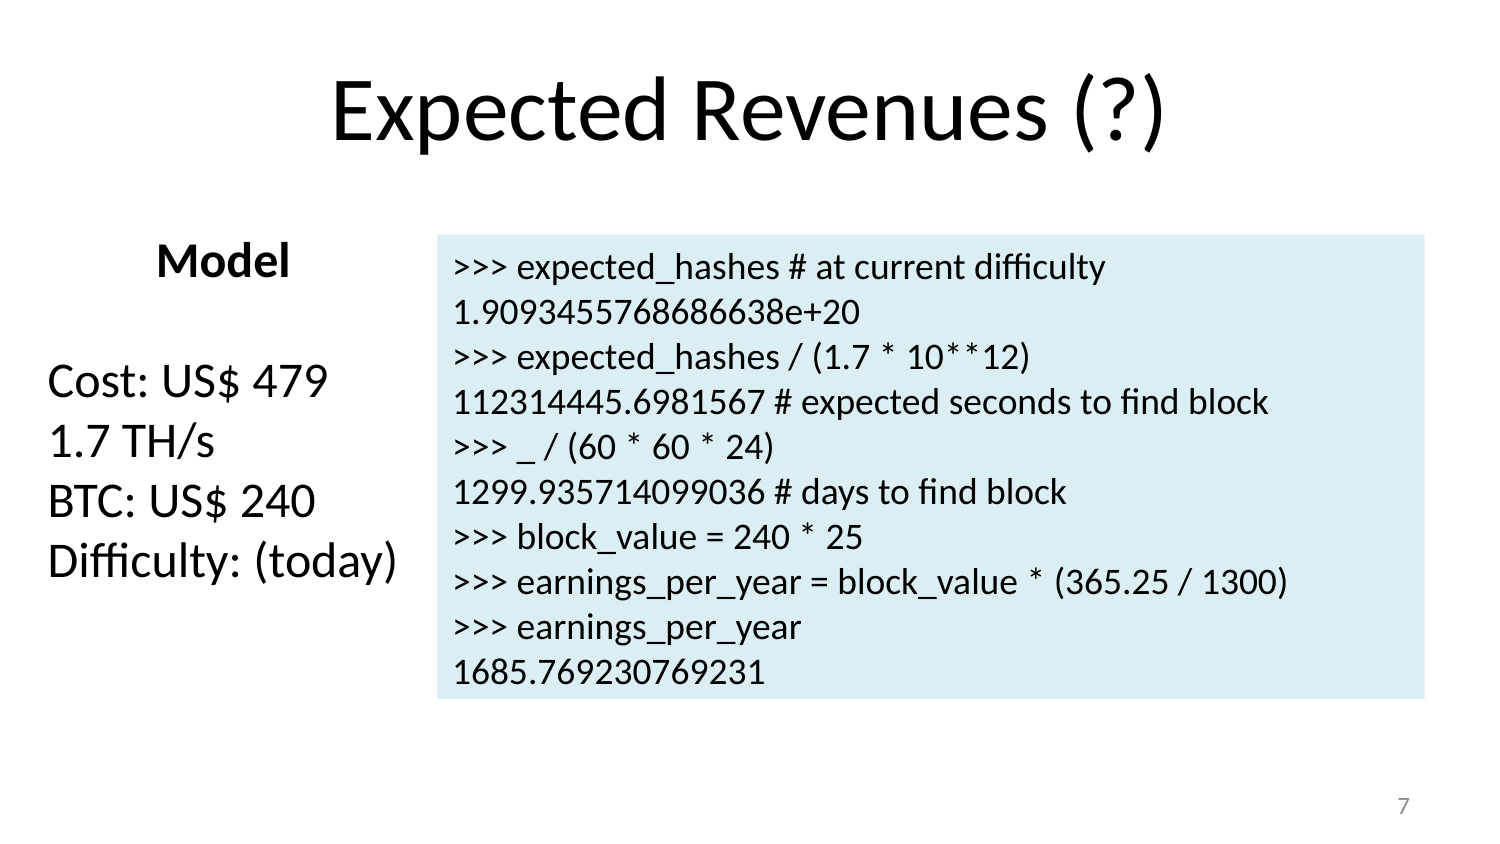

# Expected Revenues (?)
Model

Cost: US$ 479
1.7 TH/s
BTC: US$ 240
Difficulty: (today)
>>> expected_hashes # at current difficulty
1.9093455768686638e+20
>>> expected_hashes / (1.7 * 10**12)
112314445.6981567 # expected seconds to find block
>>> _ / (60 * 60 * 24)
1299.935714099036 # days to find block
>>> block_value = 240 * 25
>>> earnings_per_year = block_value * (365.25 / 1300)
>>> earnings_per_year
1685.769230769231
7